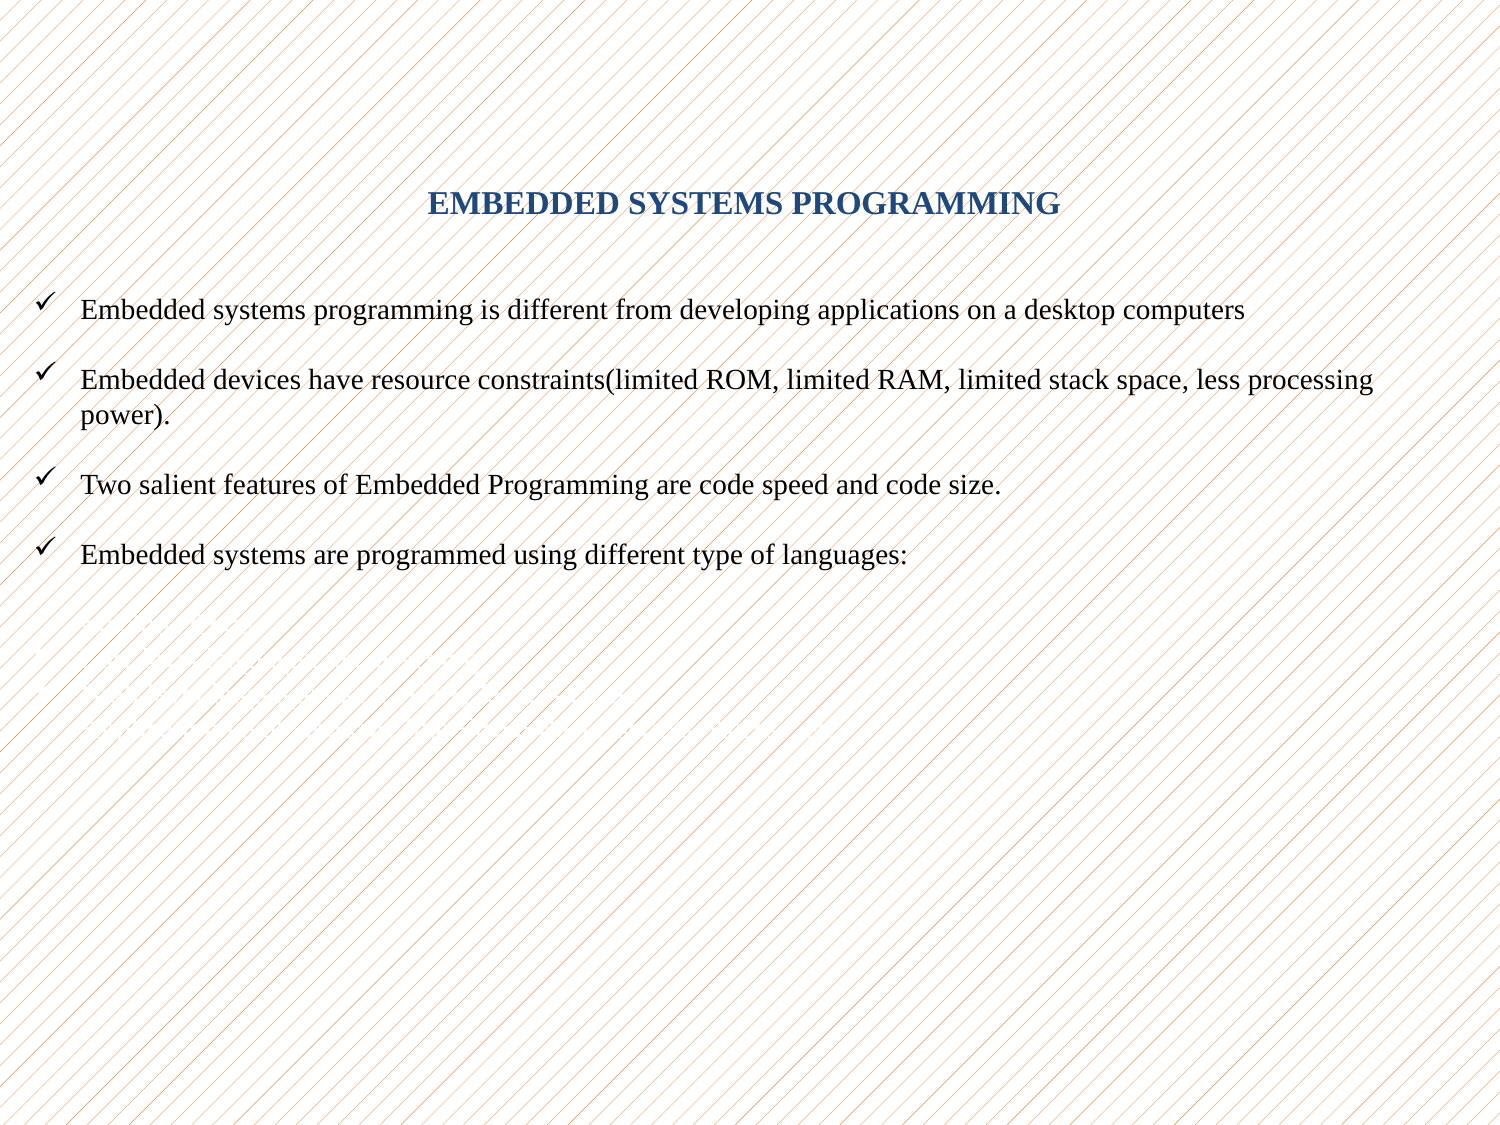

EMBEDDED SYSTEMS PROGRAMMING

Embedded systems programming is different from developing applications on a desktop computers

Embedded devices have resource constraints(limited ROM, limited RAM, limited stack space, less processing power).

Two salient features of Embedded Programming are code speed and code size.

Embedded systems are programmed using different type of languages:

Machine Code
Low level language, i.e., assembly
High level language like C, C++, Java, Ada, etc.
Application level language like Visual Basic, scripts, Access, etc.